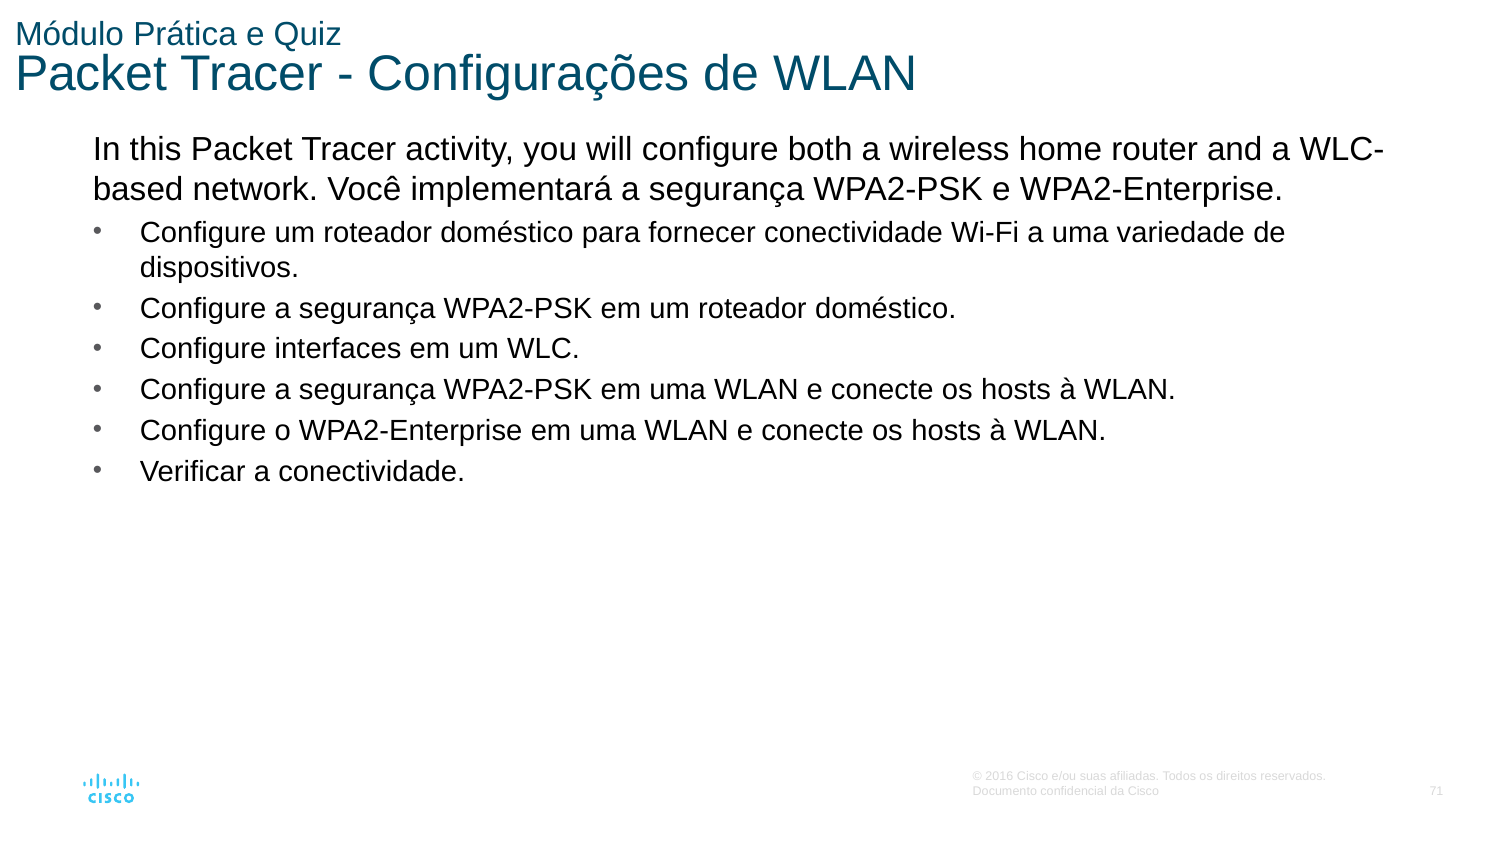

# Módulo Prática e Quiz Packet Tracer - Configurações de WLAN
In this Packet Tracer activity, you will configure both a wireless home router and a WLC-based network. Você implementará a segurança WPA2-PSK e WPA2-Enterprise.
Configure um roteador doméstico para fornecer conectividade Wi-Fi a uma variedade de dispositivos.
Configure a segurança WPA2-PSK em um roteador doméstico.
Configure interfaces em um WLC.
Configure a segurança WPA2-PSK em uma WLAN e conecte os hosts à WLAN.
Configure o WPA2-Enterprise em uma WLAN e conecte os hosts à WLAN.
Verificar a conectividade.